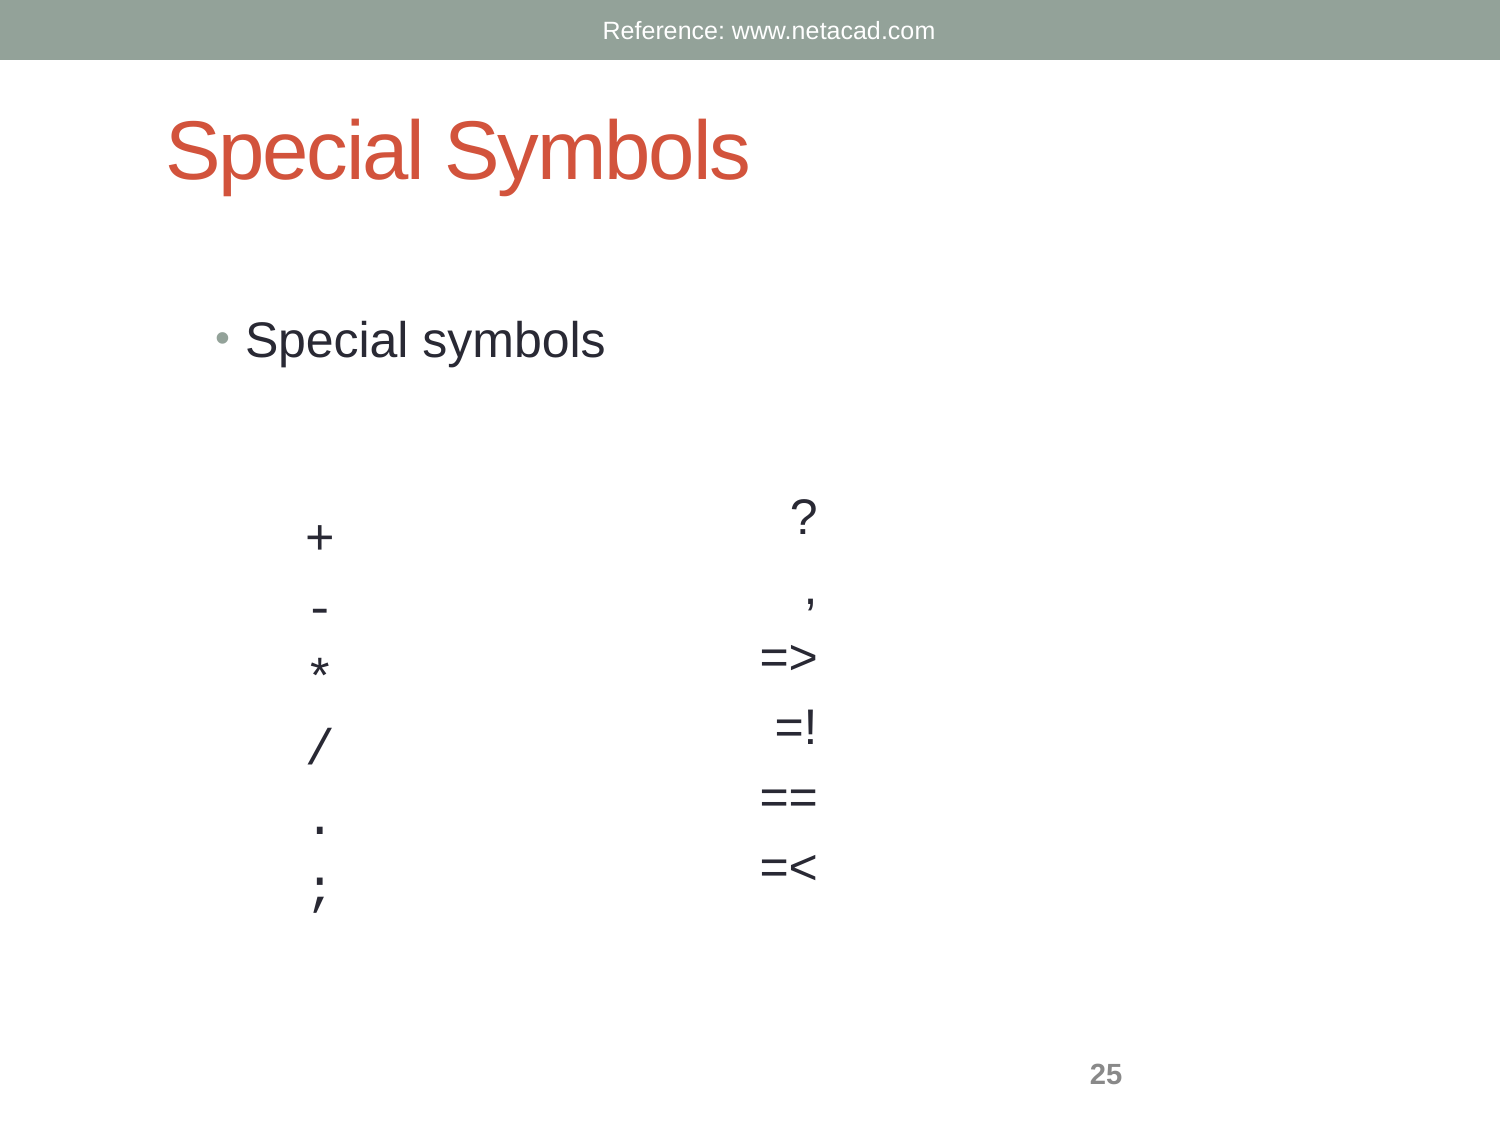

Reference: www.netacad.com
Special Symbols
Special symbols

+
-
*
/
.
;

?
,
<=
!=
==
>=
25